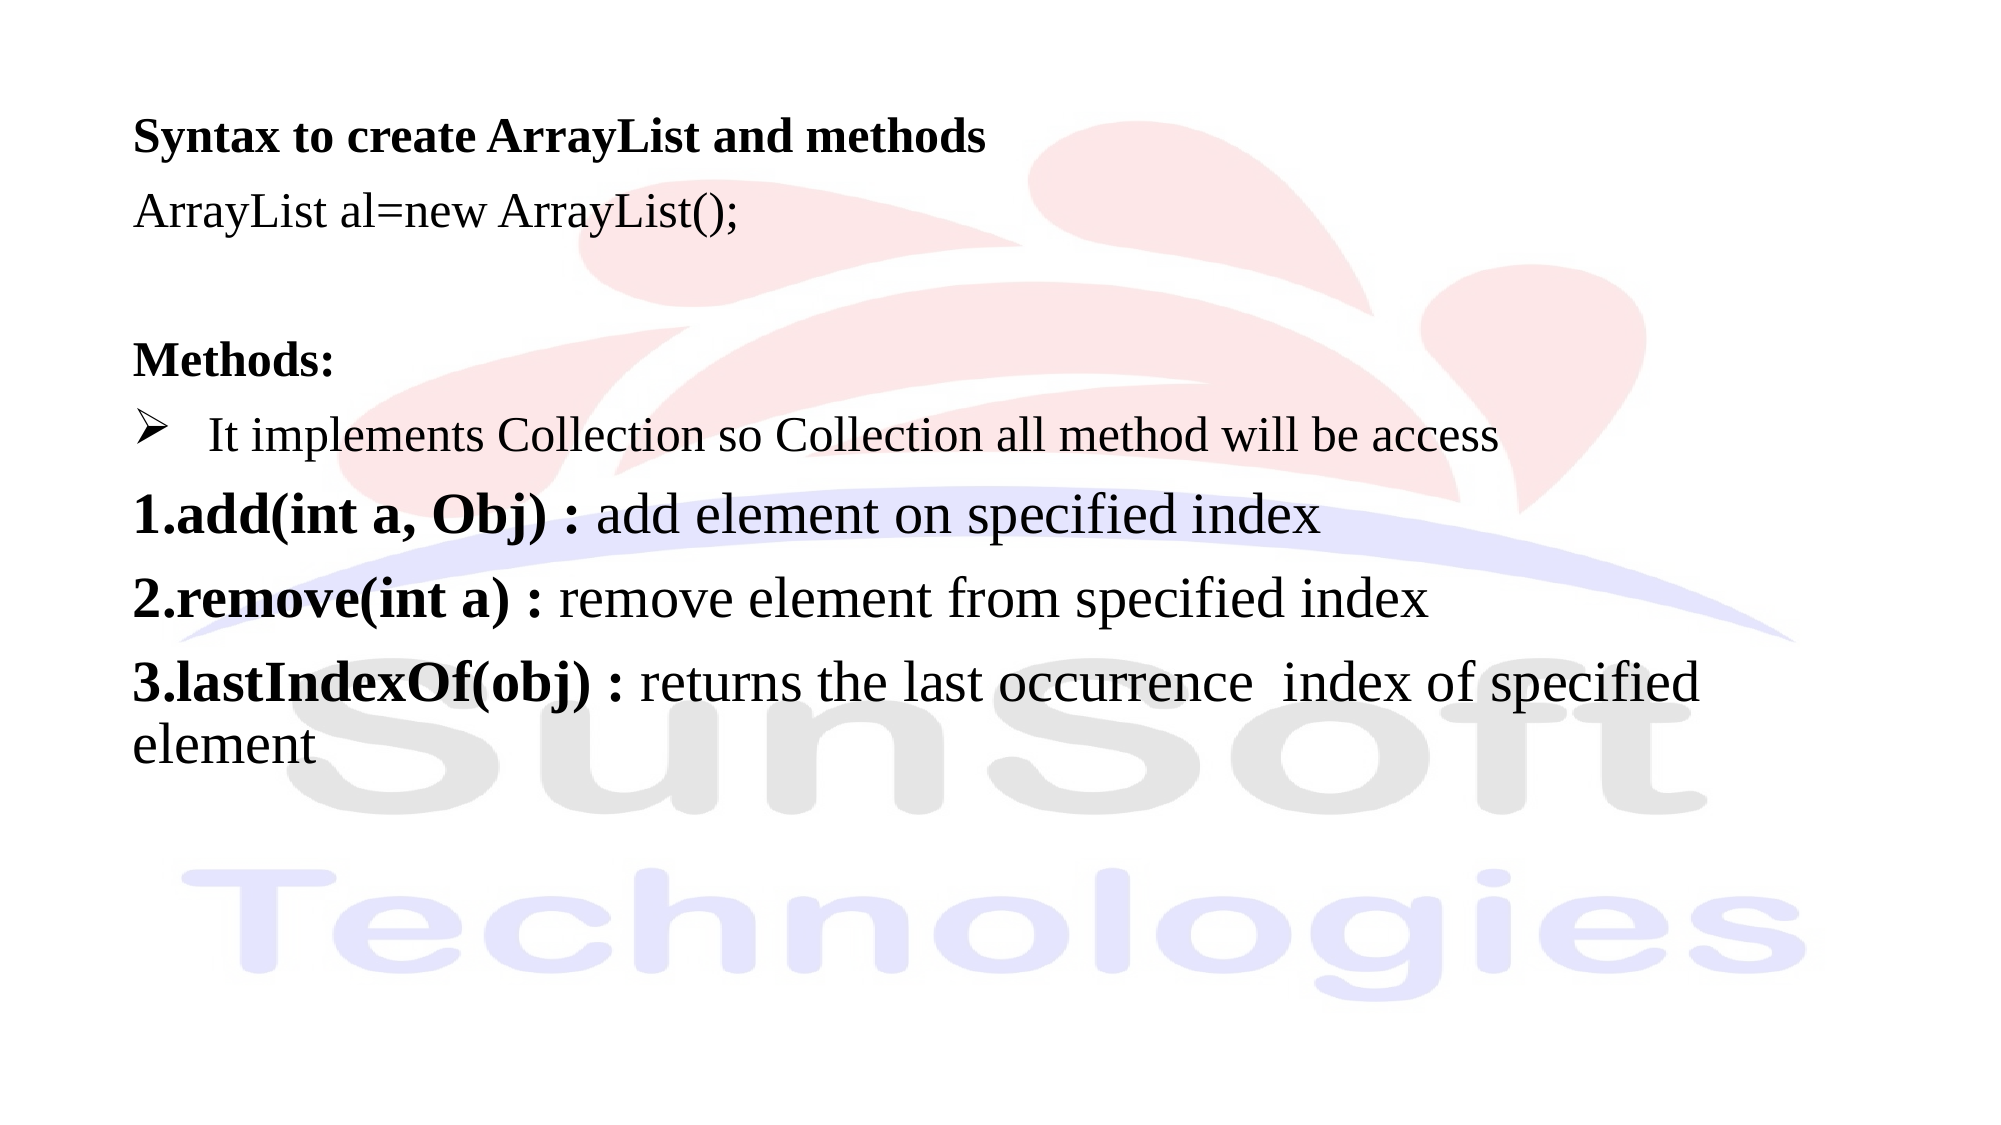

Syntax to create ArrayList and methods
ArrayList al=new ArrayList();

Methods:
It implements Collection so Collection all method will be access
1.add(int a, Obj) : add element on specified index
2.remove(int a) : remove element from specified index
3.lastIndexOf(obj) : returns the last occurrence  index of specified element